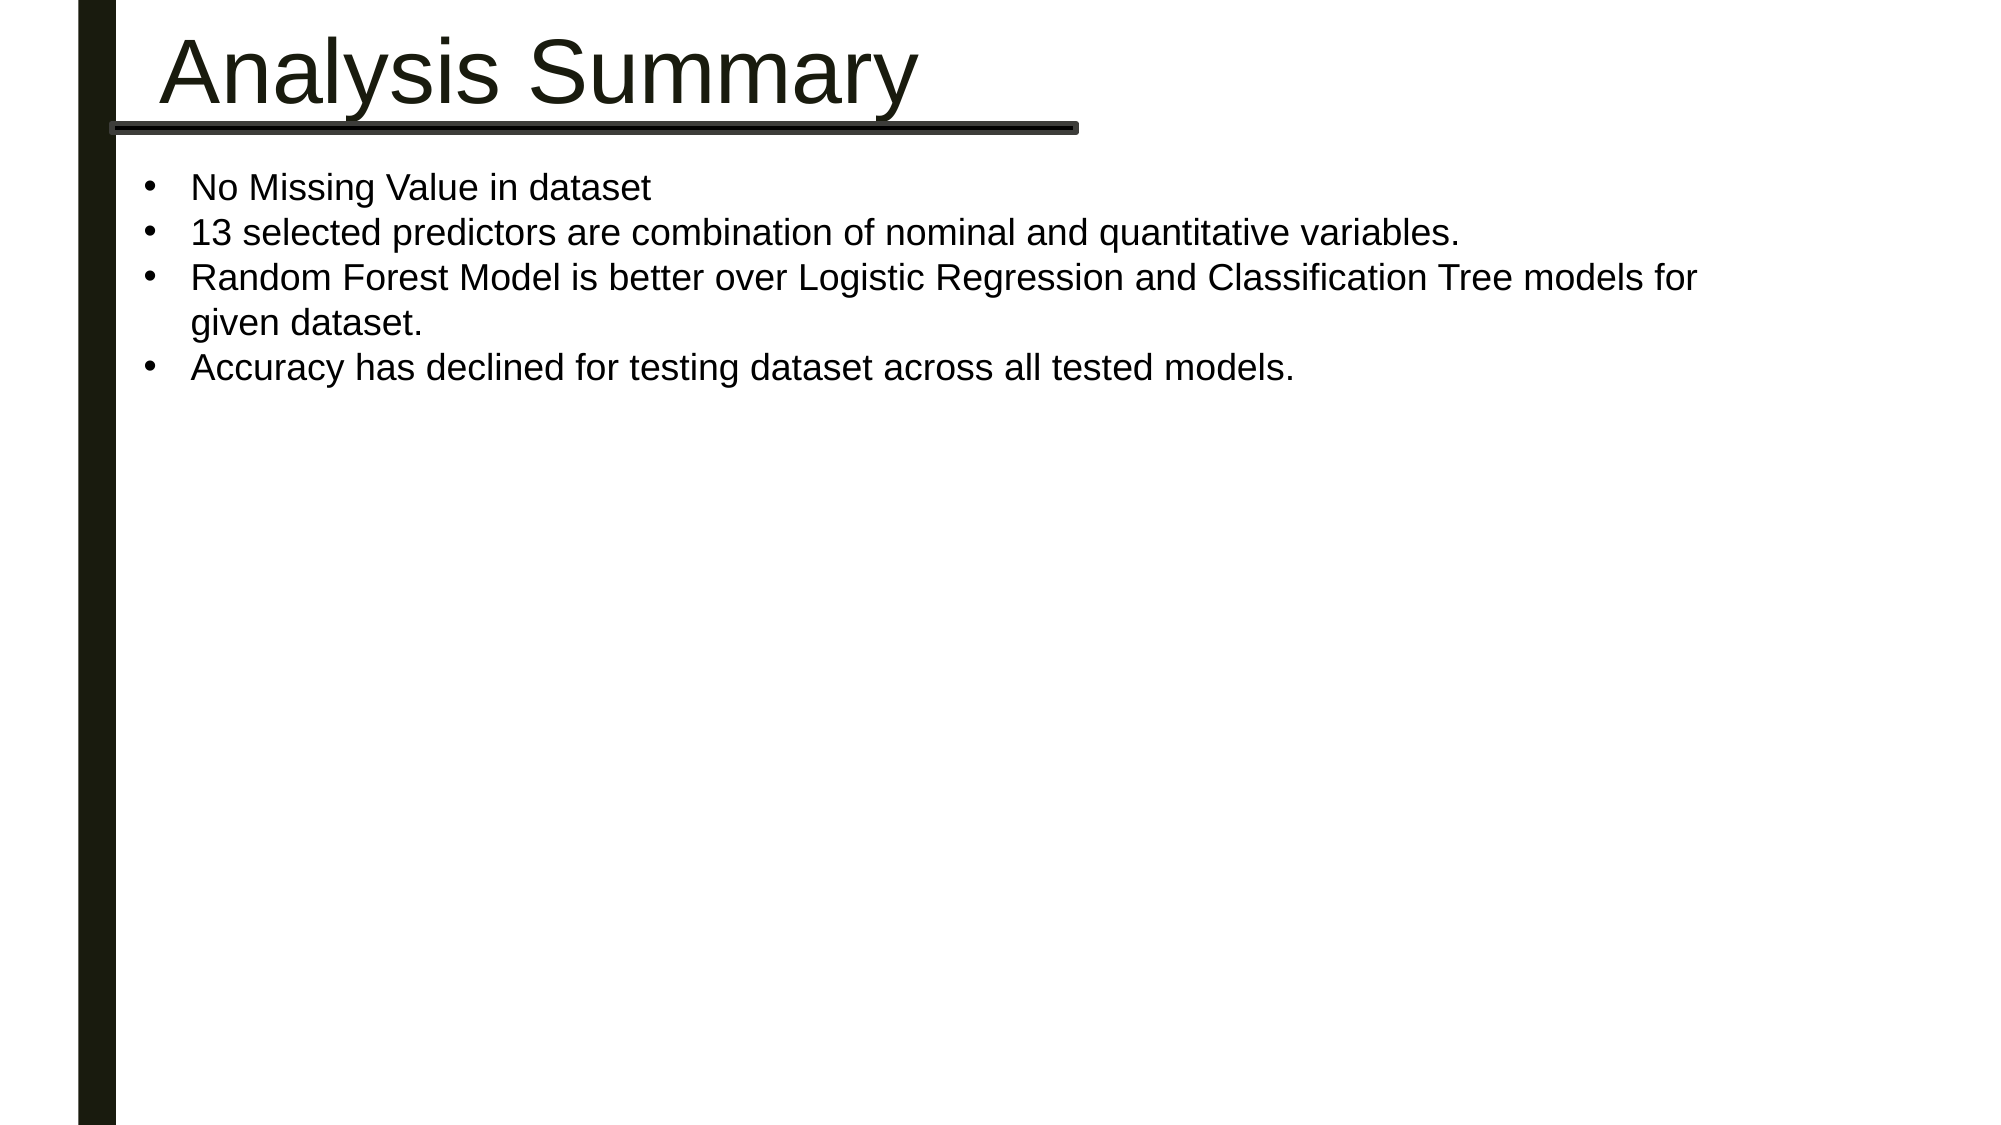

# Analysis Summary

No Missing Value in dataset
13 selected predictors are combination of nominal and quantitative variables.
Random Forest Model is better over Logistic Regression and Classification Tree models for given dataset.
Accuracy has declined for testing dataset across all tested models.